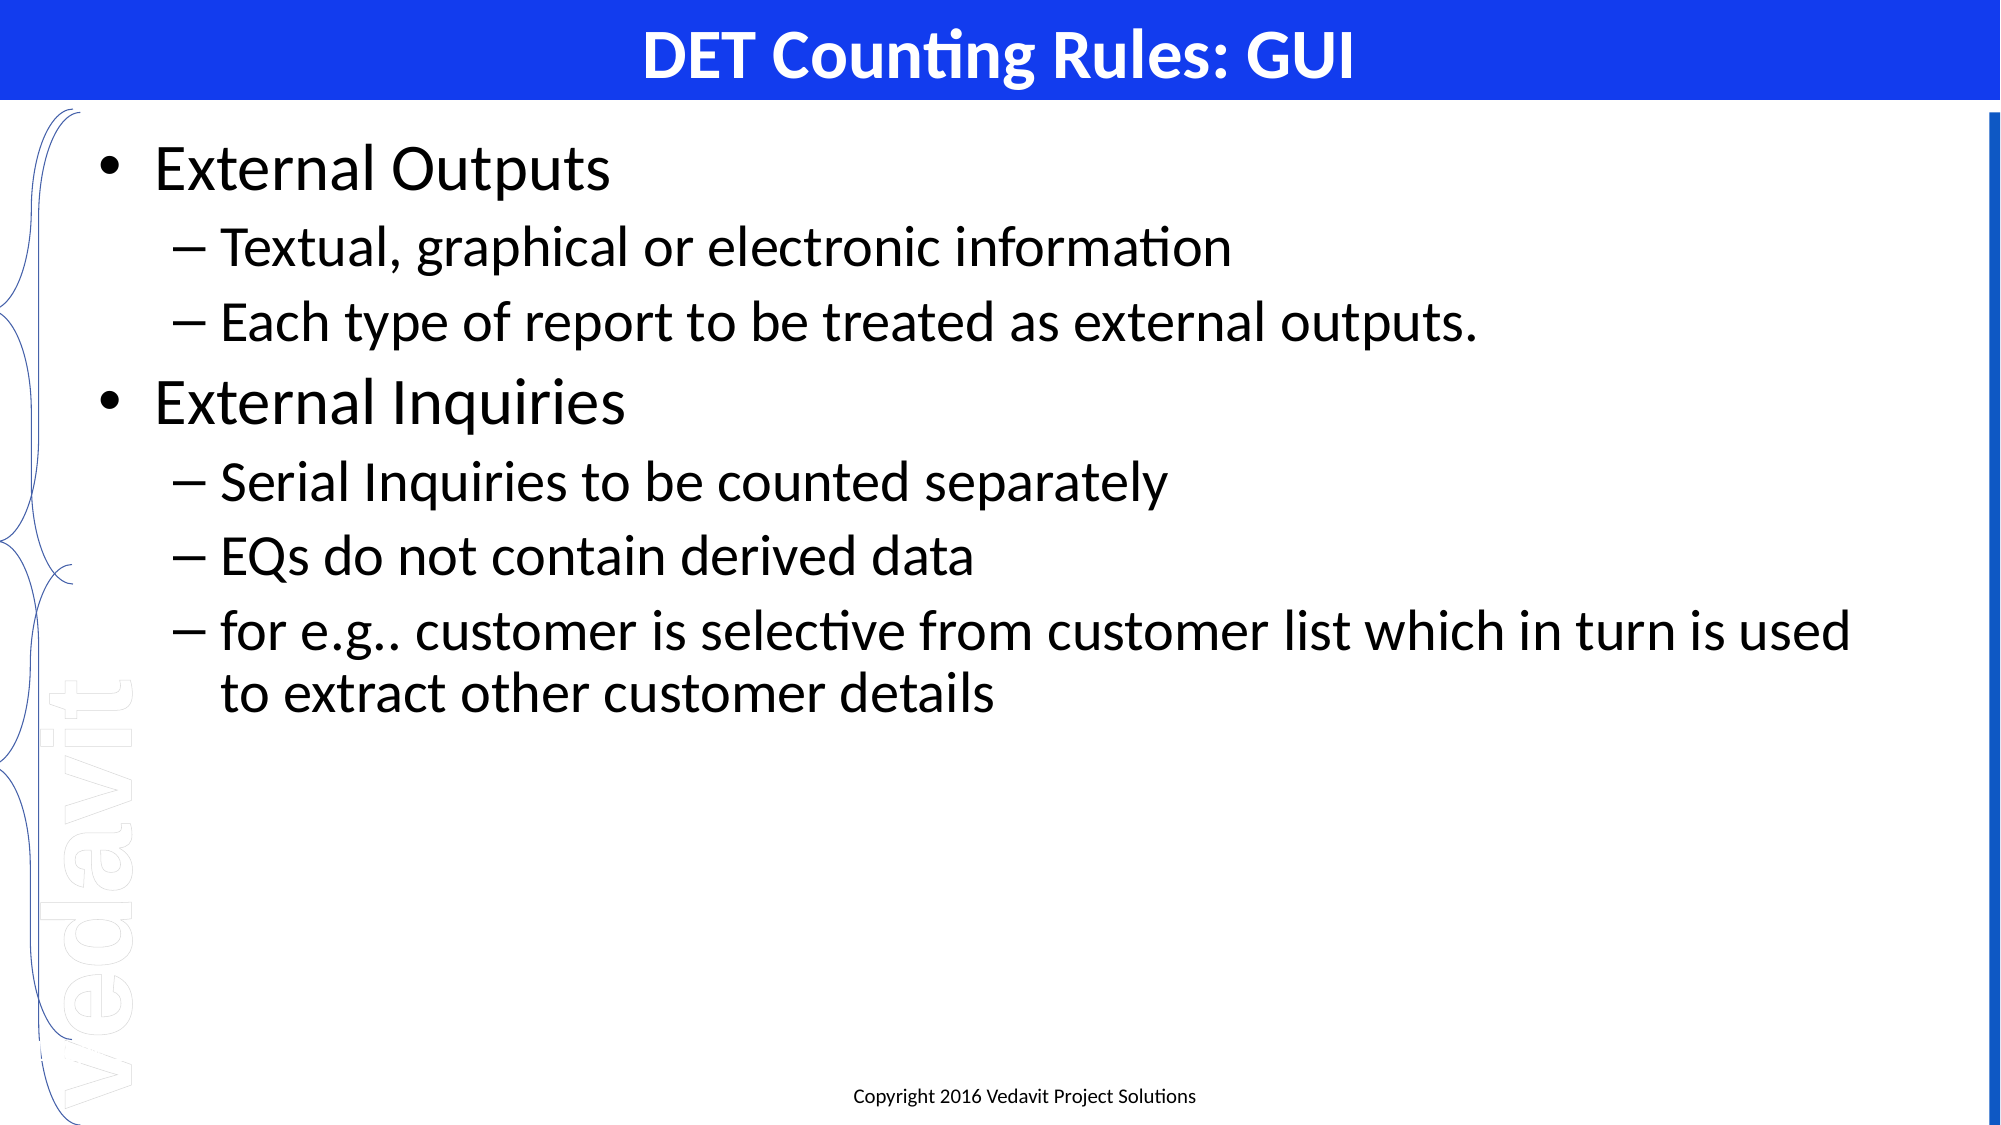

# DET Counting Rules: GUI

External Outputs
Textual, graphical or electronic information
Each type of report to be treated as external outputs.
External Inquiries
Serial Inquiries to be counted separately
EQs do not contain derived data
for e.g.. customer is selective from customer list which in turn is used to extract other customer details
01-Apr-16
Slide #